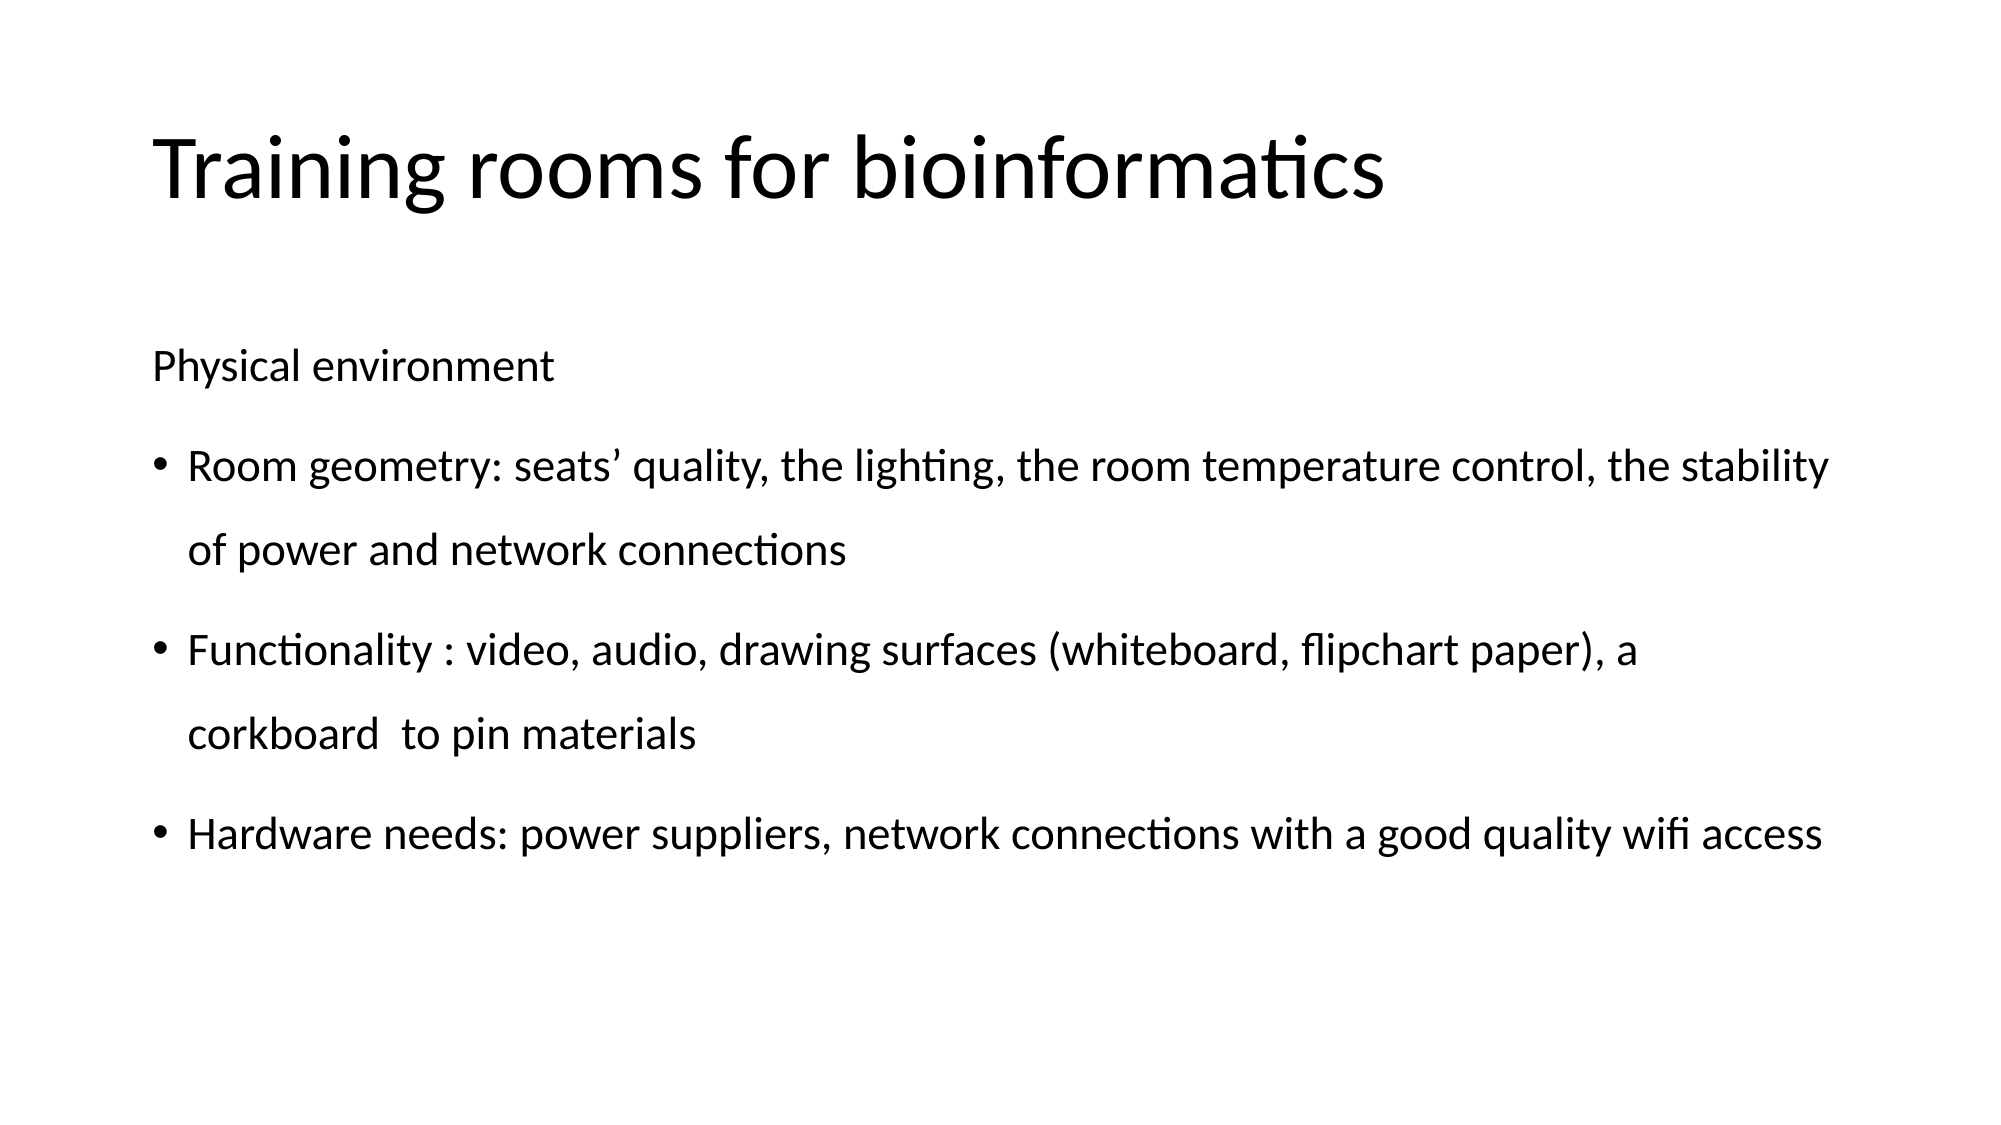

# Training rooms for bioinformatics
Physical environment
Room geometry: seats’ quality, the lighting, the room temperature control, the stability of power and network connections
Functionality : video, audio, drawing surfaces (whiteboard, flipchart paper), a corkboard  to pin materials
Hardware needs: power suppliers, network connections with a good quality wifi access